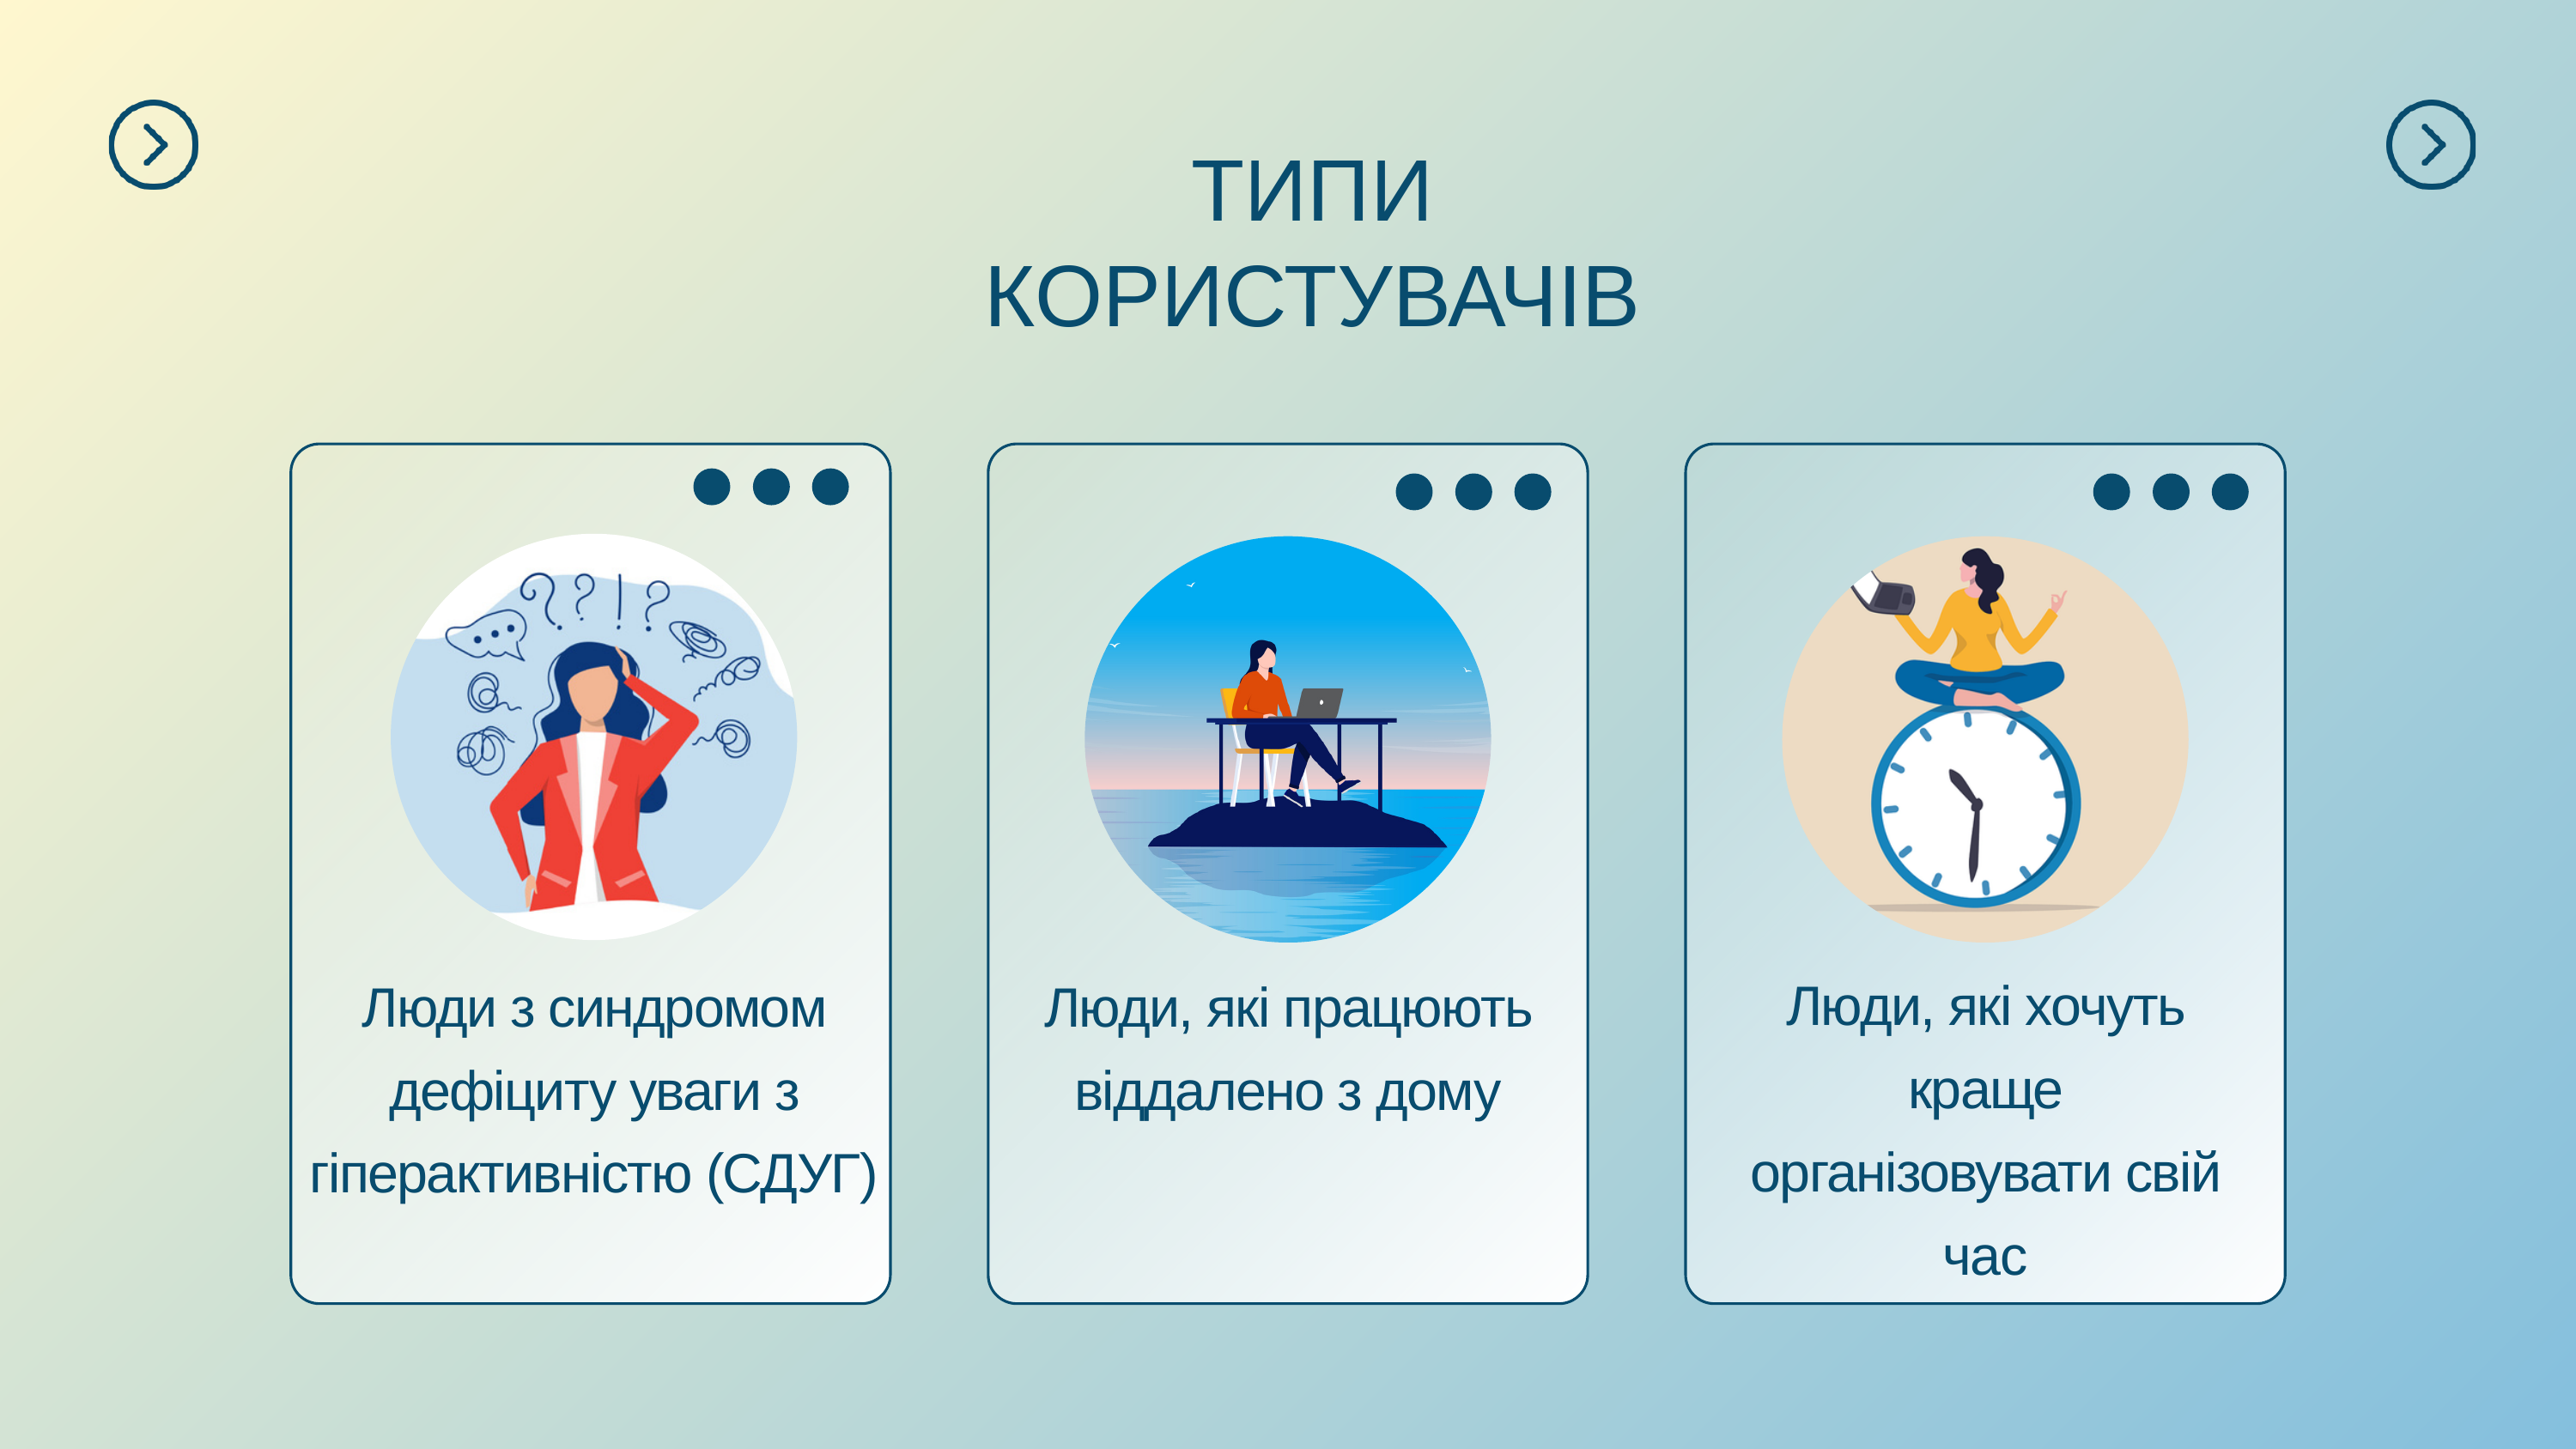

ТИПИ КОРИСТУВАЧІВ

Люди, які хочуть краще організовувати свій час
Люди з синдромом дефіциту уваги з гіперактивністю (СДУГ)
Люди, які працюють віддалено з дому